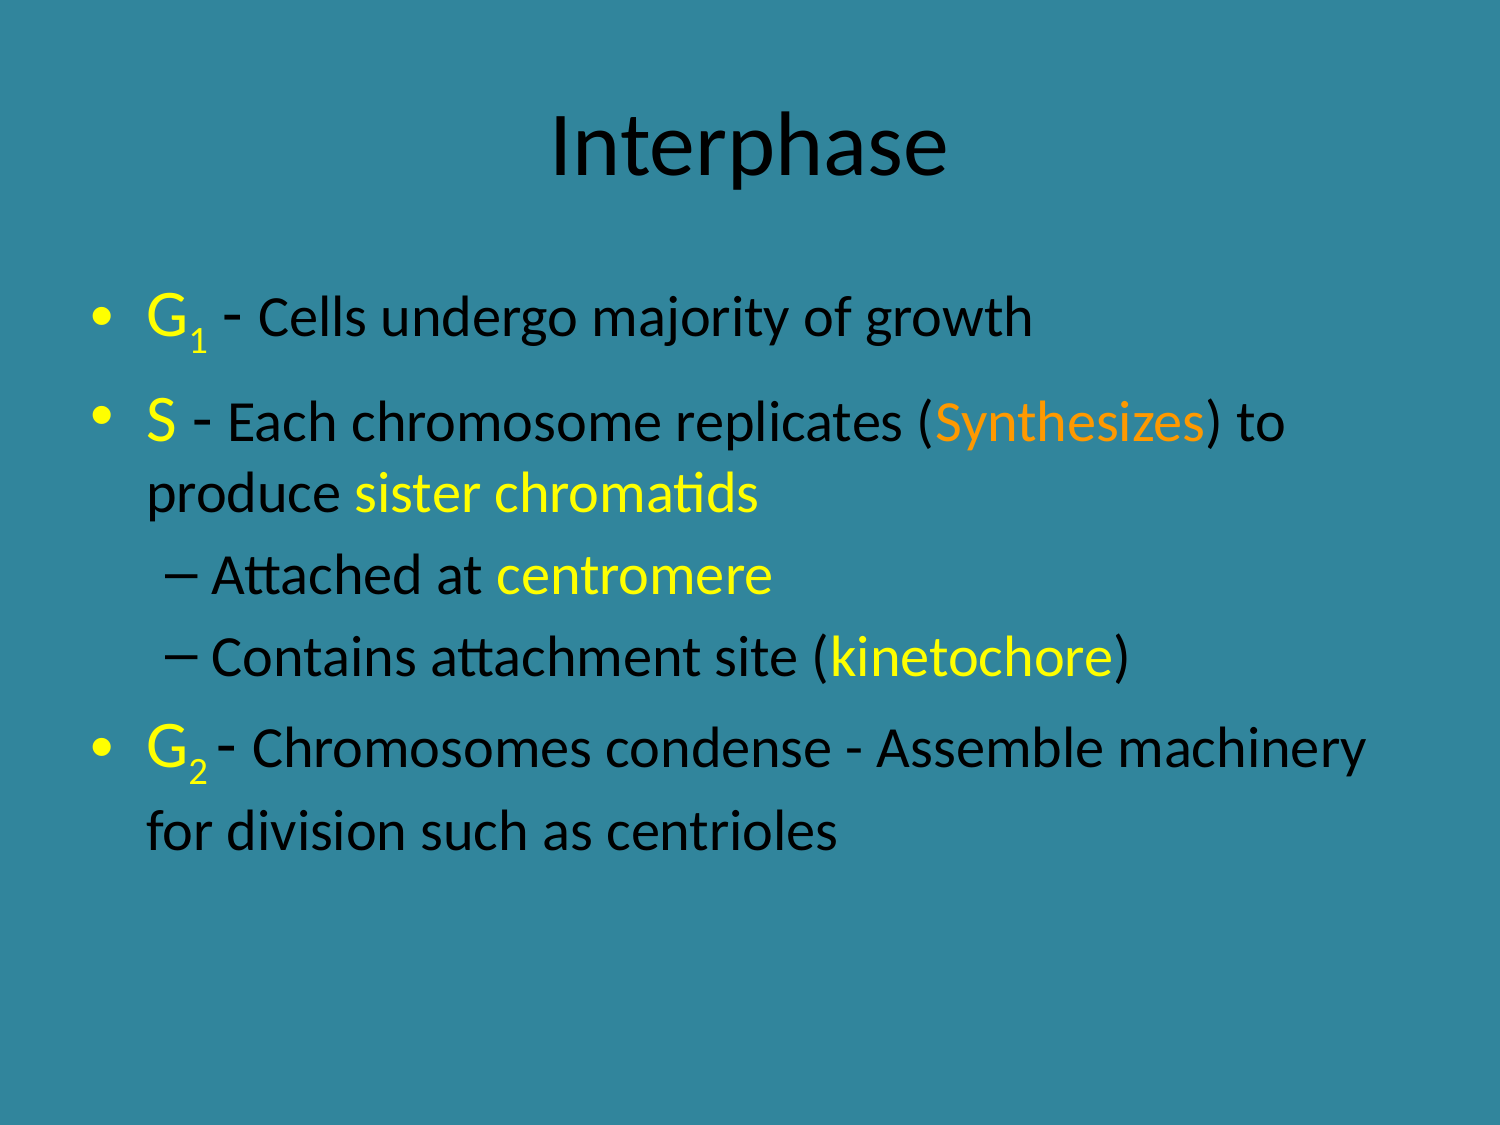

# Interphase
G1 - Cells undergo majority of growth
S - Each chromosome replicates (Synthesizes) to produce sister chromatids
Attached at centromere
Contains attachment site (kinetochore)
G2 - Chromosomes condense - Assemble machinery for division such as centrioles